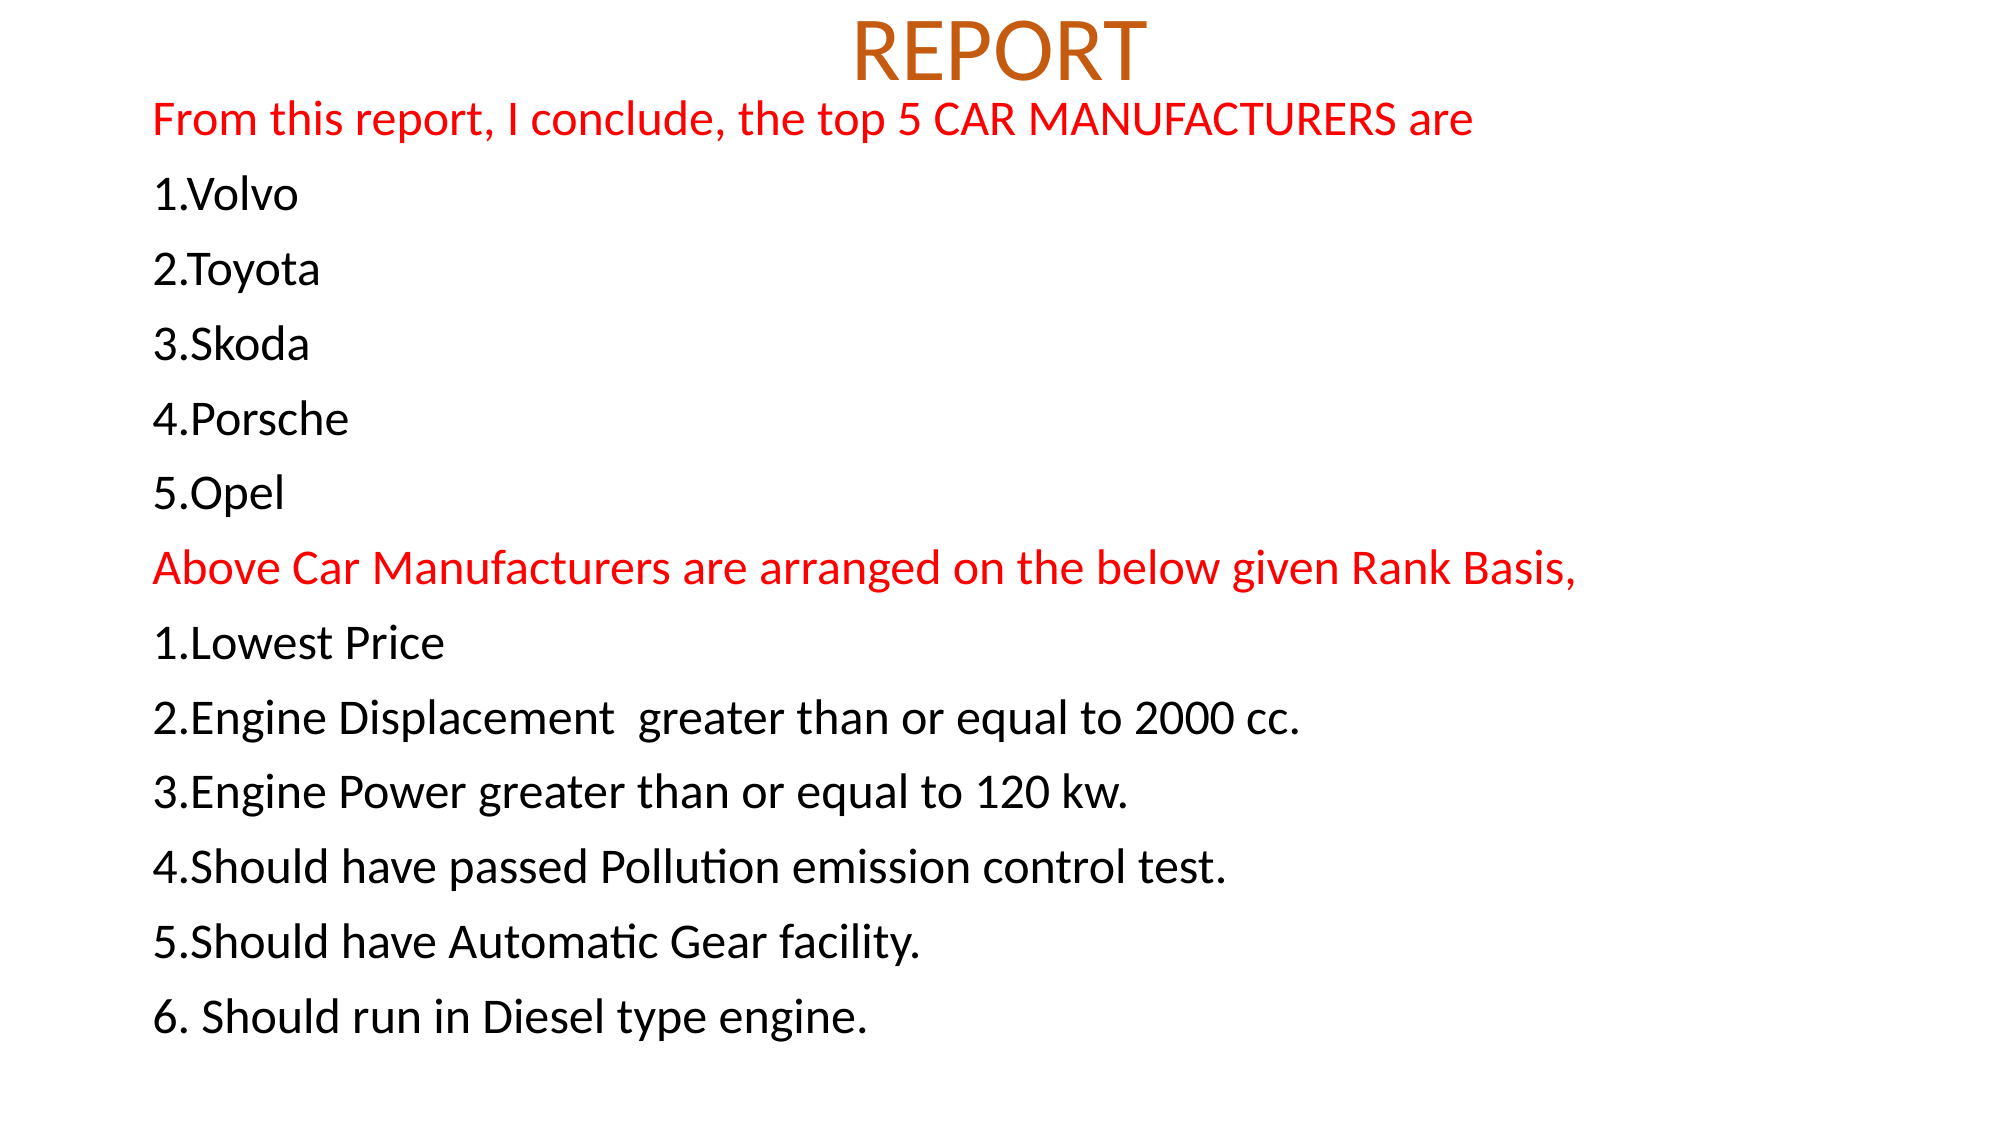

# REPORT
From this report, I conclude, the top 5 CAR MANUFACTURERS are
1.Volvo
2.Toyota
3.Skoda
4.Porsche
5.Opel
Above Car Manufacturers are arranged on the below given Rank Basis,
1.Lowest Price
2.Engine Displacement  greater than or equal to 2000 cc.
3.Engine Power greater than or equal to 120 kw.
4.Should have passed Pollution emission control test.
5.Should have Automatic Gear facility.
6. Should run in Diesel type engine.